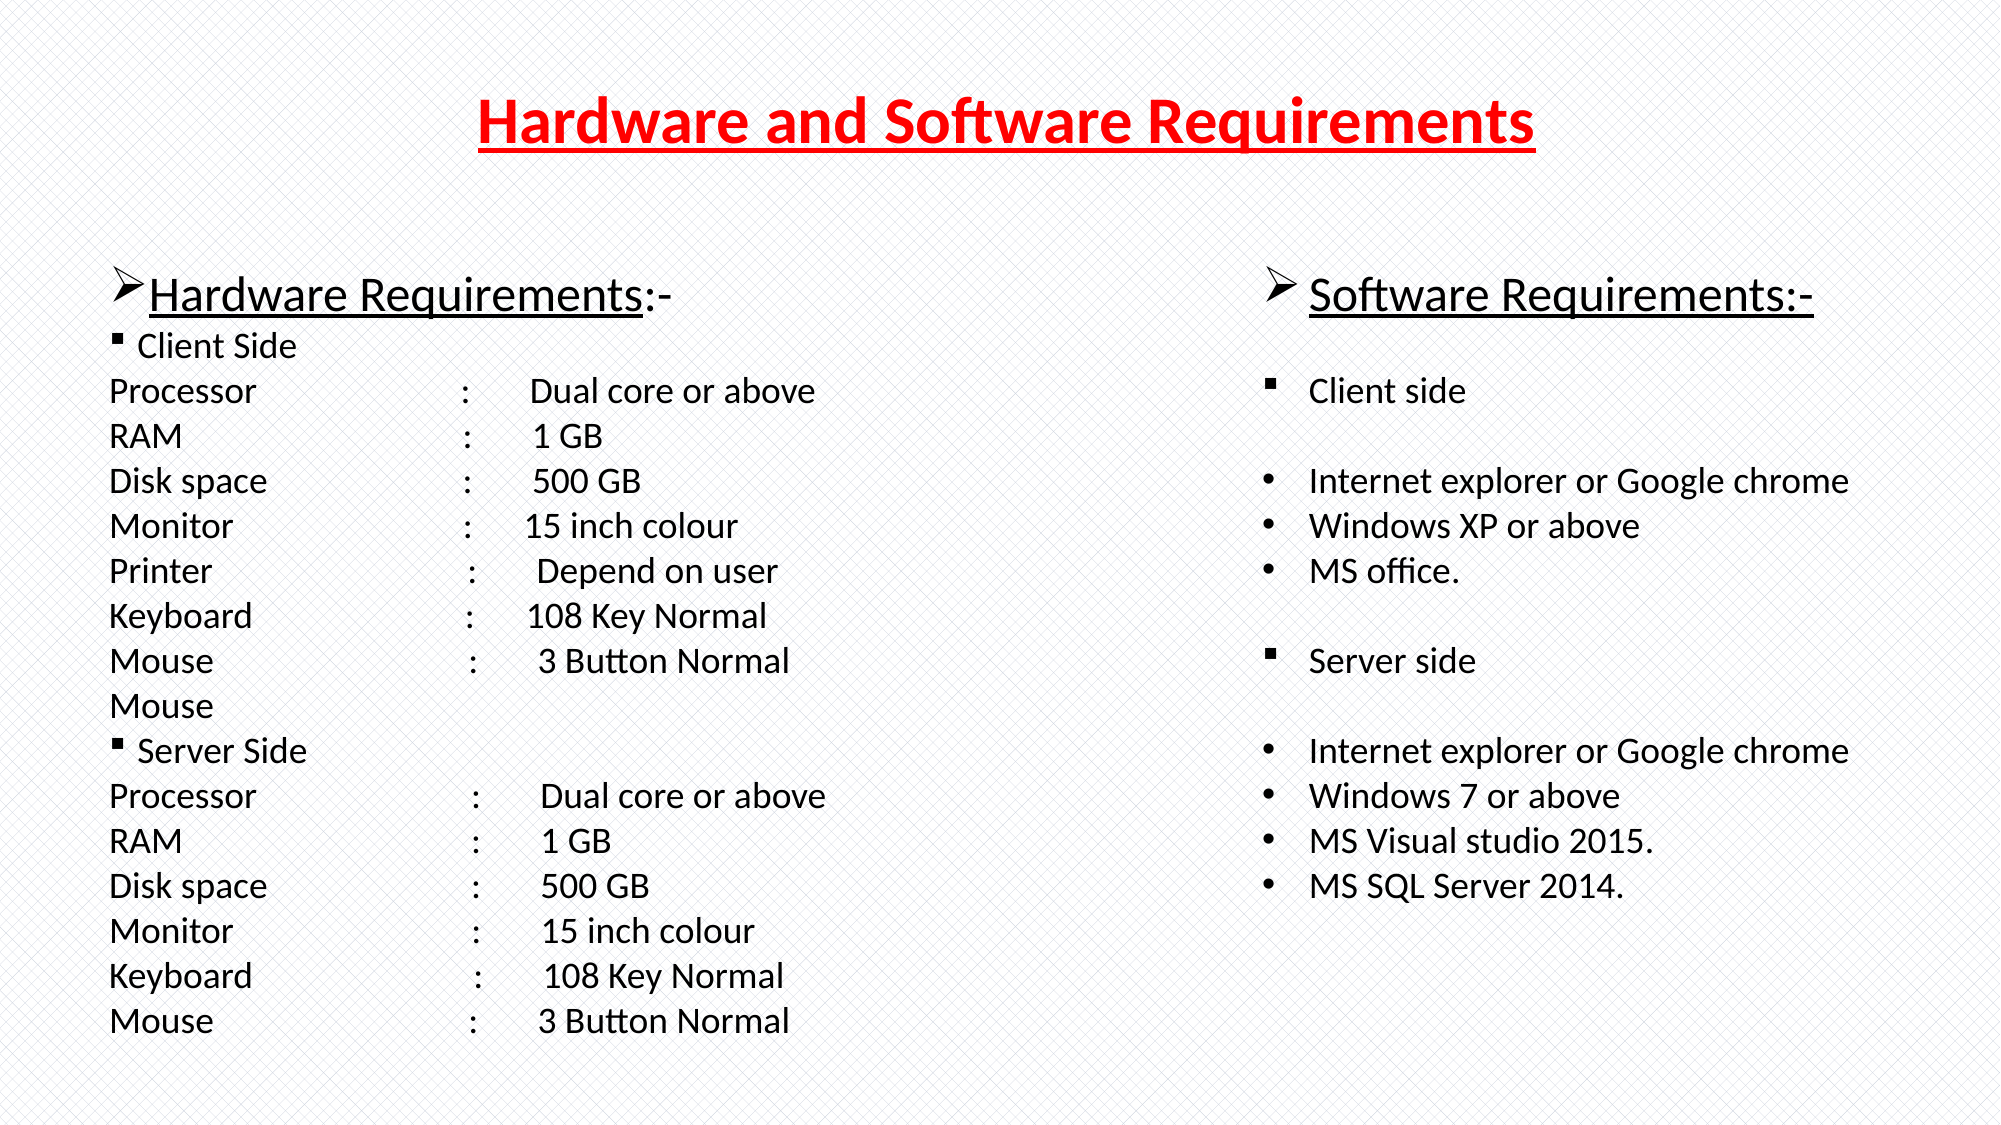

Hardware and Software Requirements
Hardware Requirements:-
Client Side
Processor                        :       Dual core or above
RAM	                        :       1 GB
Disk space                       :       500 GB
Monitor                           :      15 inch colour
Printer                              :       Depend on user
Keyboard                         :      108 Key Normal
Mouse                              :       3 Button Normal Mouse
Server Side
Processor	                         :       Dual core or above
RAM	                         :       1 GB
Disk space                        :       500 GB
Monitor                            :       15 inch colour
Keyboard                          :       108 Key Normal
Mouse                              :       3 Button Normal
Software Requirements:-

Client side

Internet explorer or Google chrome
Windows XP or above
MS office.

Server side

Internet explorer or Google chrome
Windows 7 or above
MS Visual studio 2015.
MS SQL Server 2014.